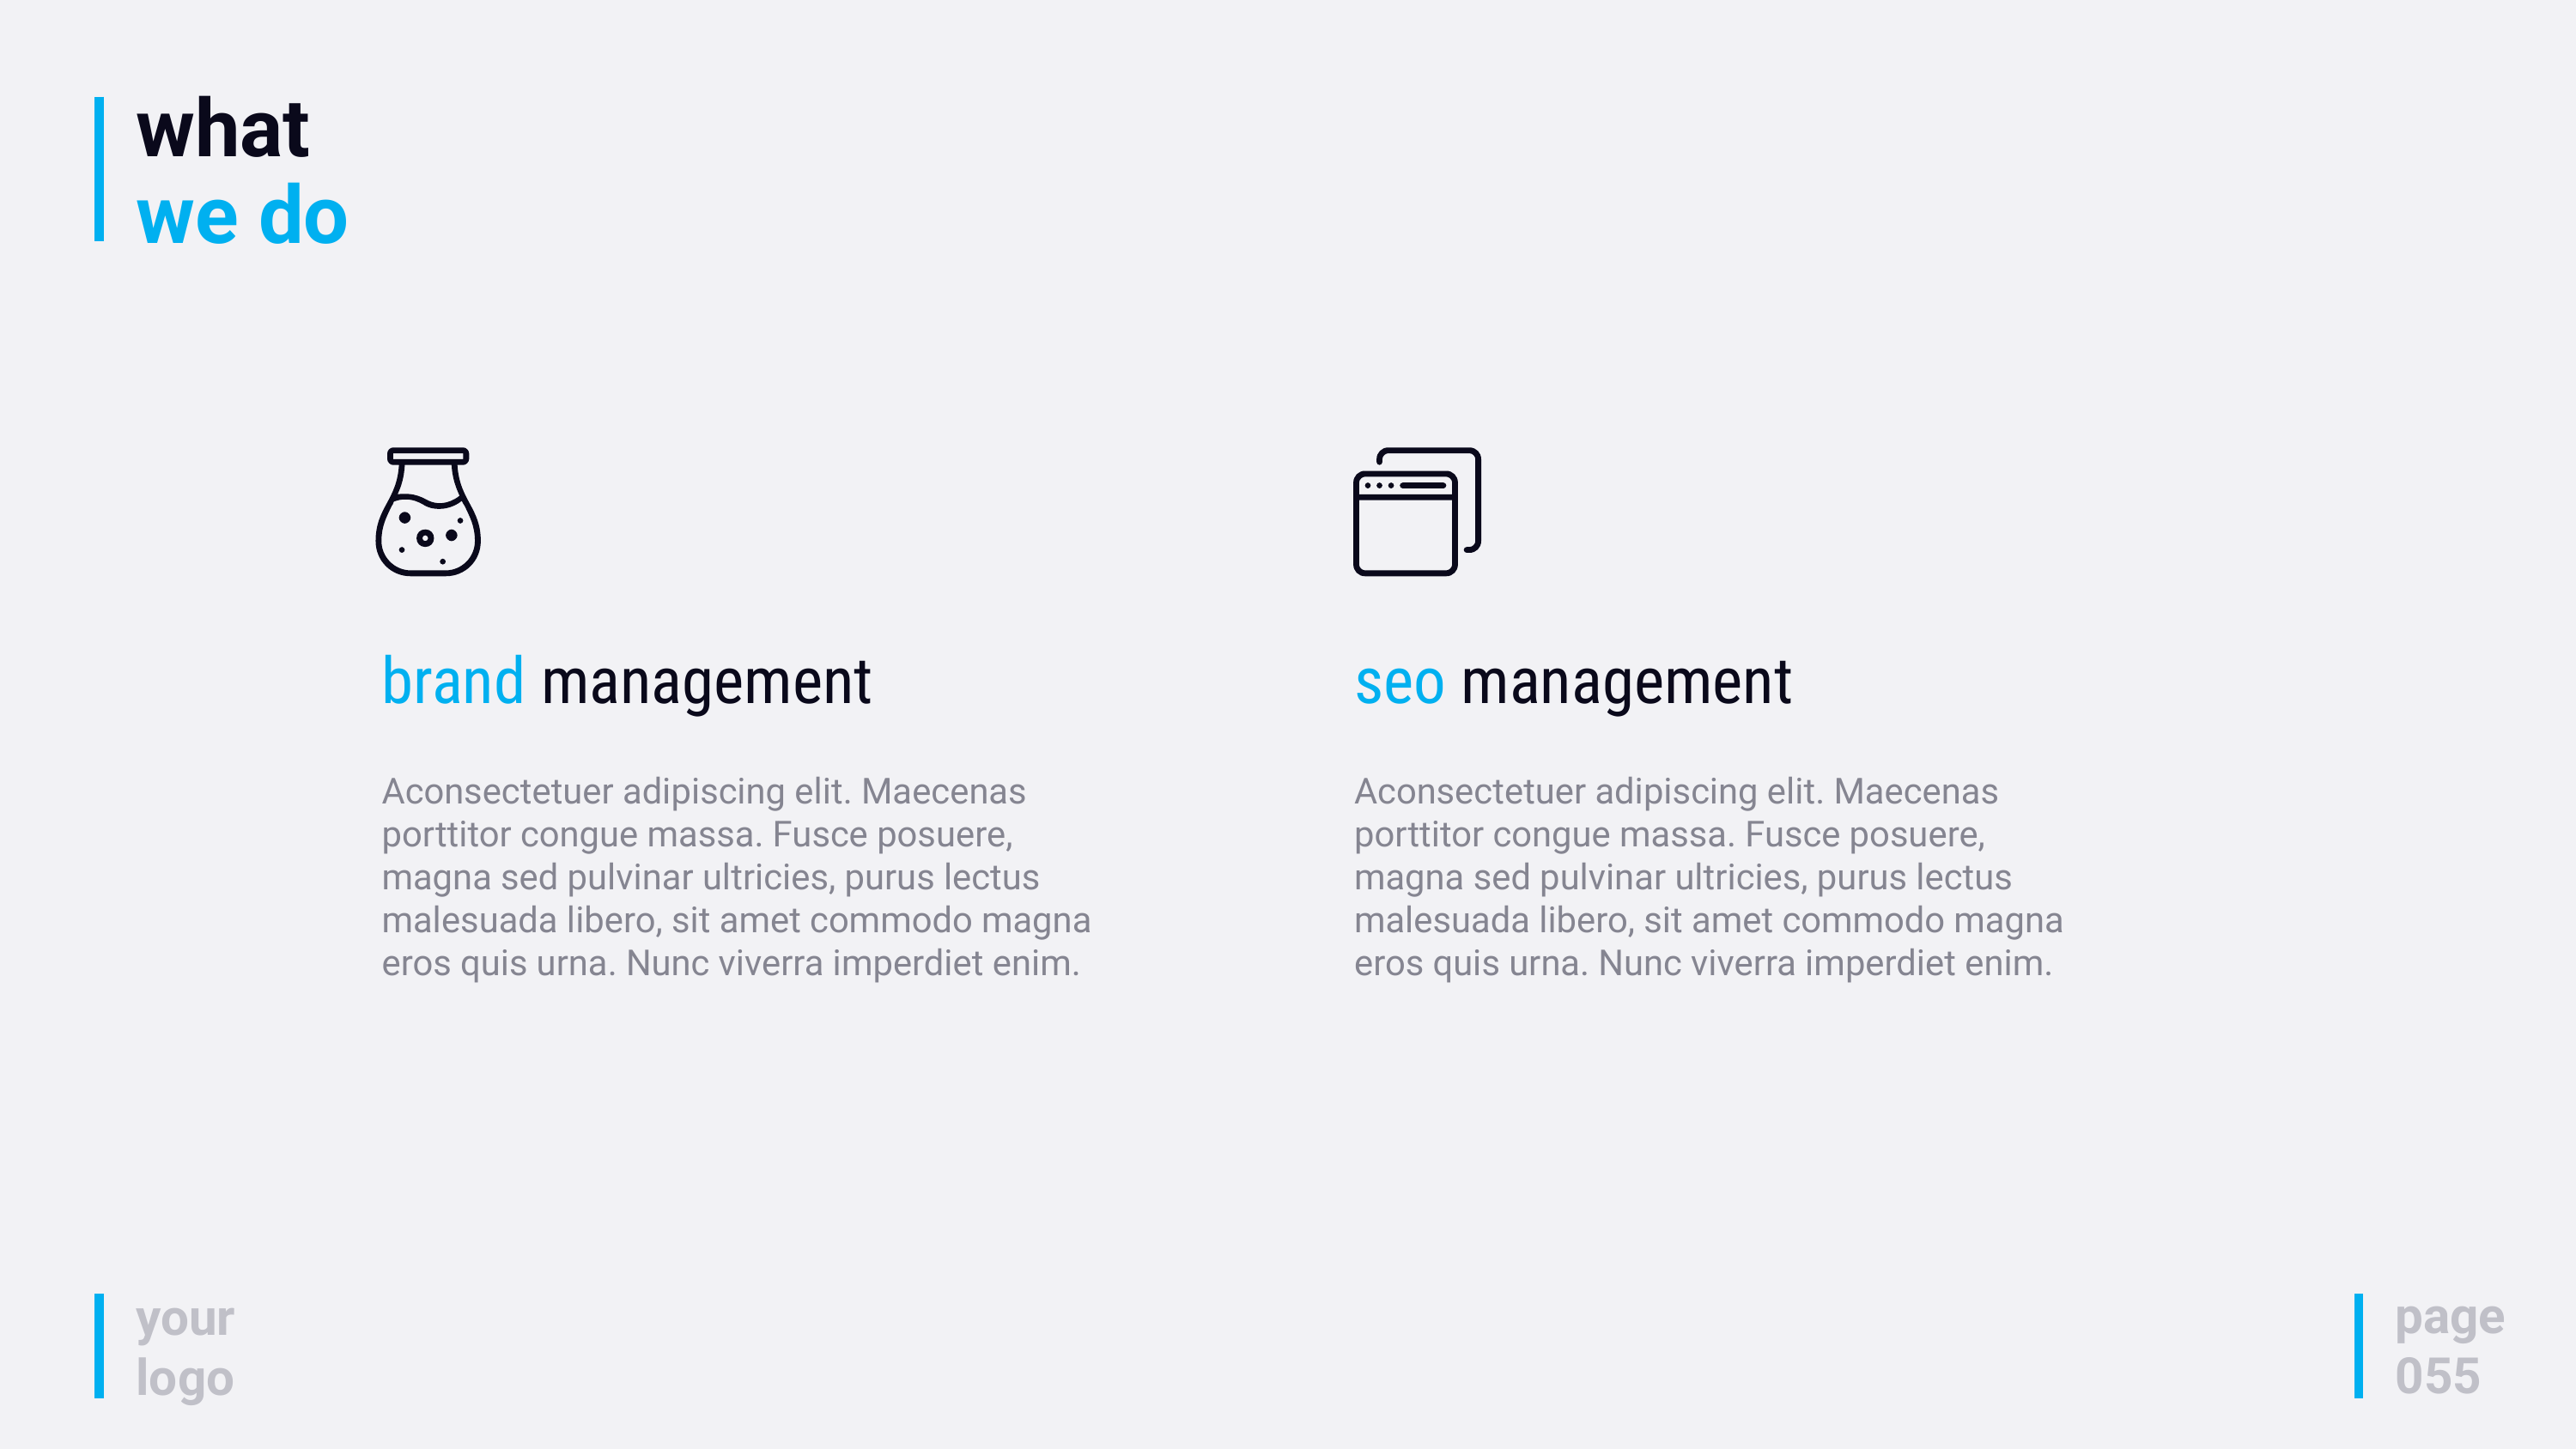

# what we do

brand management
Aconsectetuer adipiscing elit. Maecenas porttitor congue massa. Fusce posuere, magna sed pulvinar ultricies, purus lectus malesuada libero, sit amet commodo magna eros quis urna. Nunc viverra imperdiet enim.

seo management
Aconsectetuer adipiscing elit. Maecenas porttitor congue massa. Fusce posuere, magna sed pulvinar ultricies, purus lectus malesuada libero, sit amet commodo magna eros quis urna. Nunc viverra imperdiet enim.
page
055